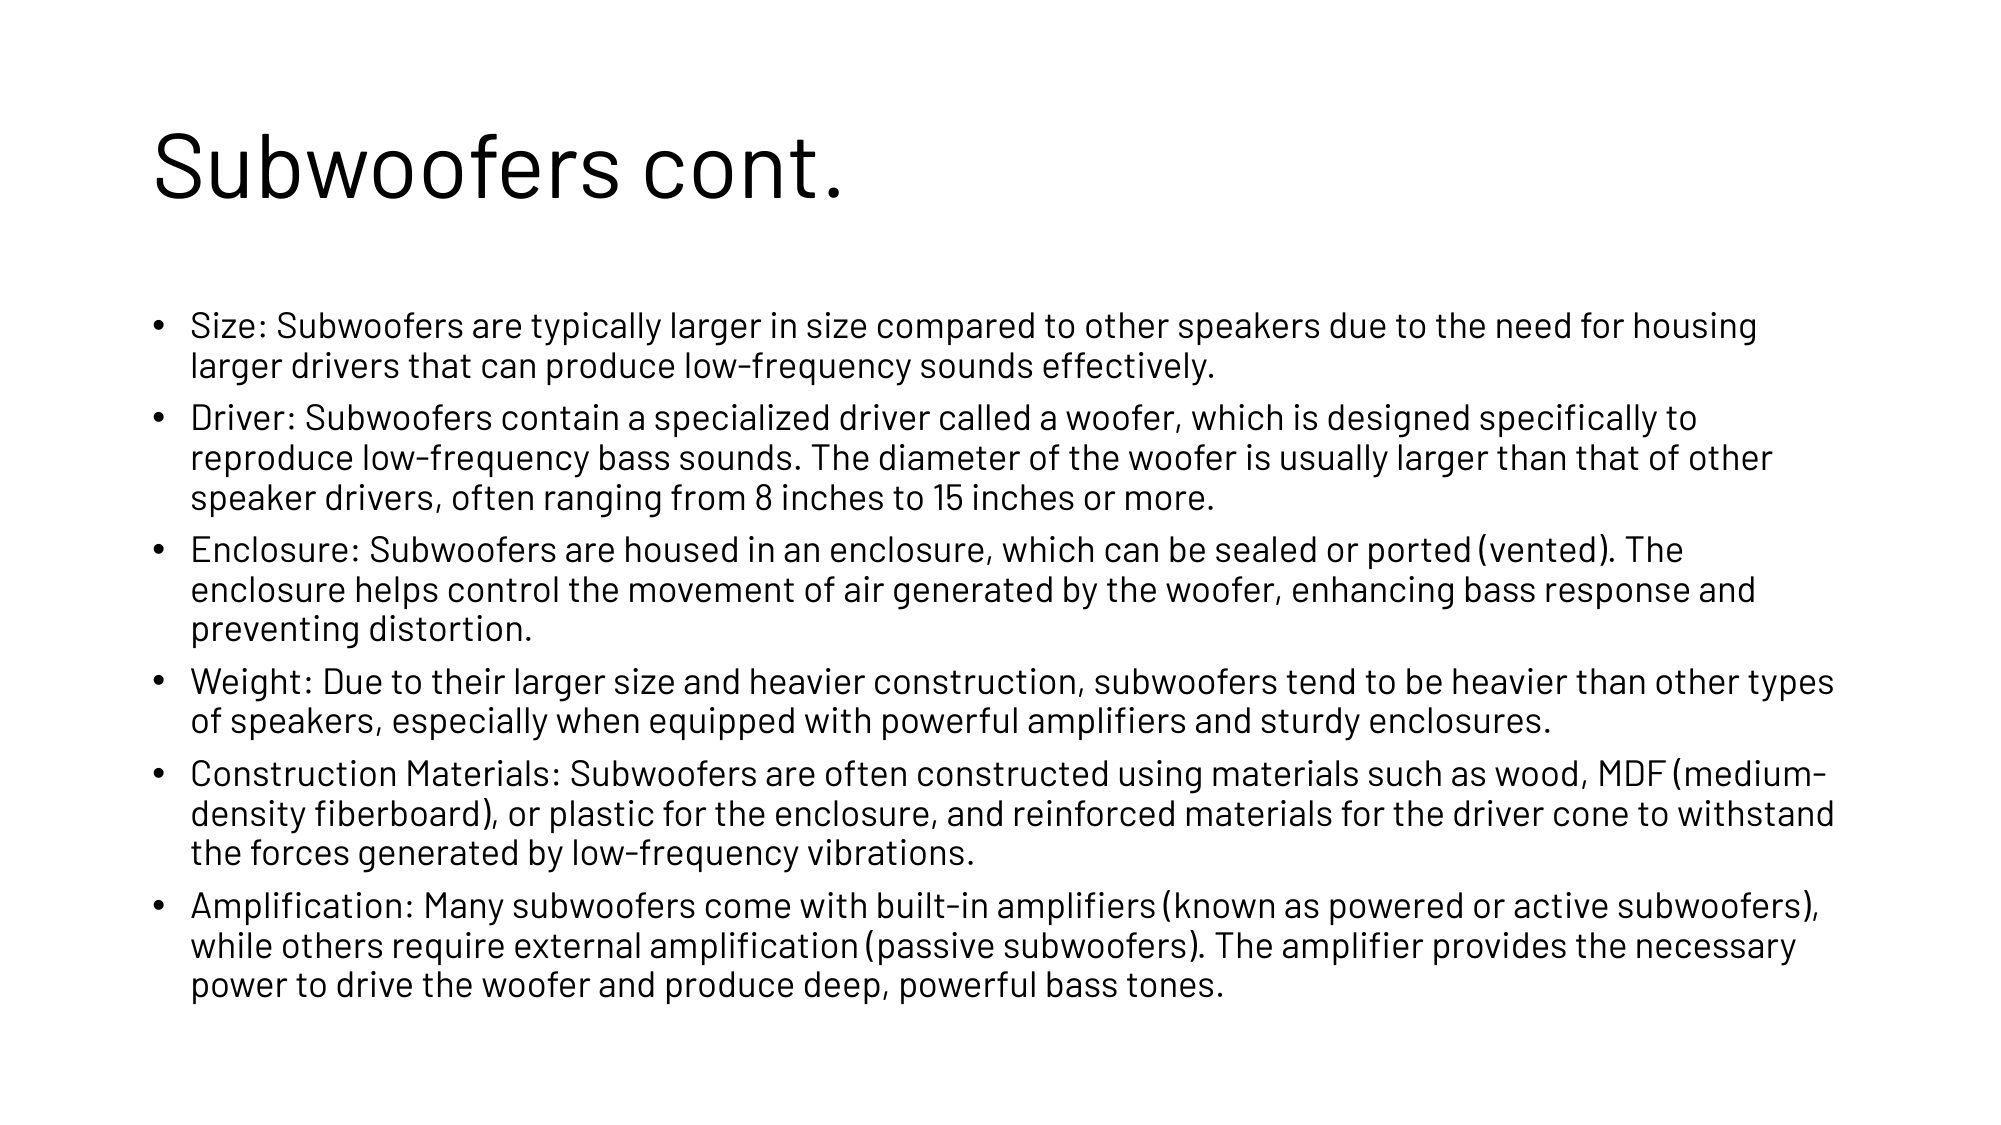

# Subwoofers cont.
Size: Subwoofers are typically larger in size compared to other speakers due to the need for housing larger drivers that can produce low-frequency sounds effectively.
Driver: Subwoofers contain a specialized driver called a woofer, which is designed specifically to reproduce low-frequency bass sounds. The diameter of the woofer is usually larger than that of other speaker drivers, often ranging from 8 inches to 15 inches or more.
Enclosure: Subwoofers are housed in an enclosure, which can be sealed or ported (vented). The enclosure helps control the movement of air generated by the woofer, enhancing bass response and preventing distortion.
Weight: Due to their larger size and heavier construction, subwoofers tend to be heavier than other types of speakers, especially when equipped with powerful amplifiers and sturdy enclosures.
Construction Materials: Subwoofers are often constructed using materials such as wood, MDF (medium-density fiberboard), or plastic for the enclosure, and reinforced materials for the driver cone to withstand the forces generated by low-frequency vibrations.
Amplification: Many subwoofers come with built-in amplifiers (known as powered or active subwoofers), while others require external amplification (passive subwoofers). The amplifier provides the necessary power to drive the woofer and produce deep, powerful bass tones.